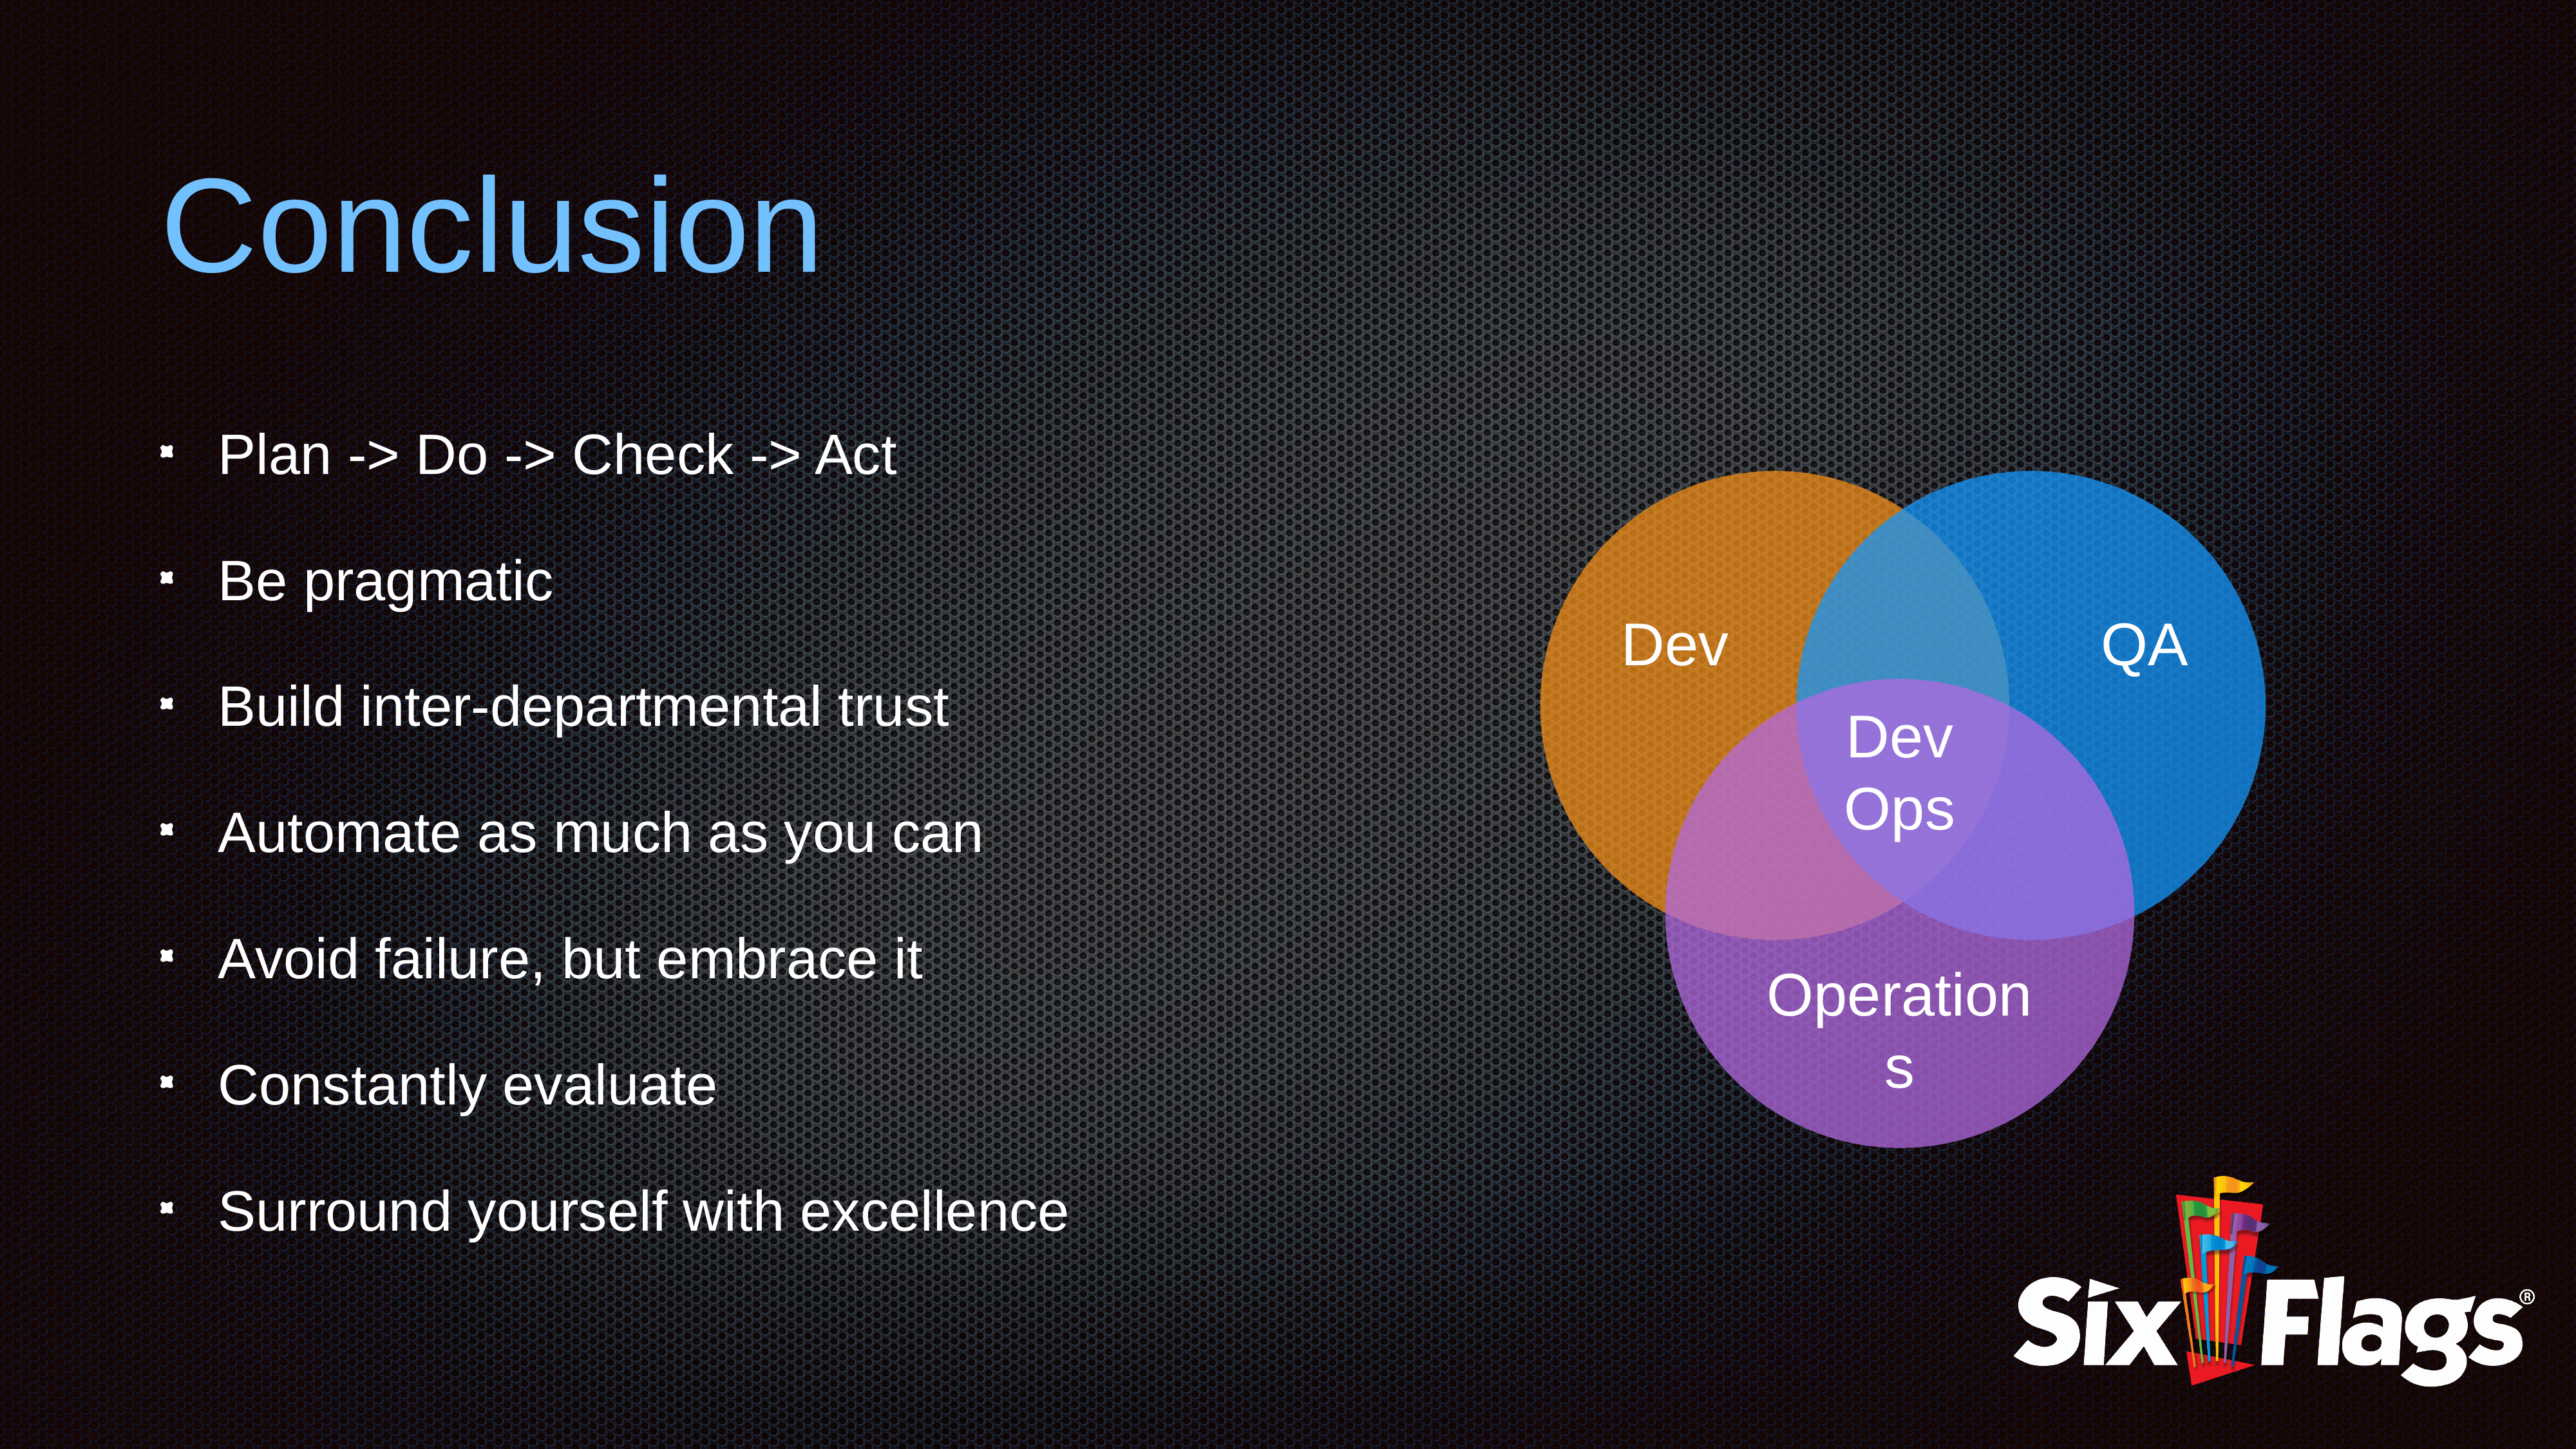

# Conclusion
Plan -> Do -> Check -> Act
Be pragmatic
Build inter-departmental trust
Automate as much as you can
Avoid failure, but embrace it
Constantly evaluate
Surround yourself with excellence

Dev

QA

Operations
Dev
Ops